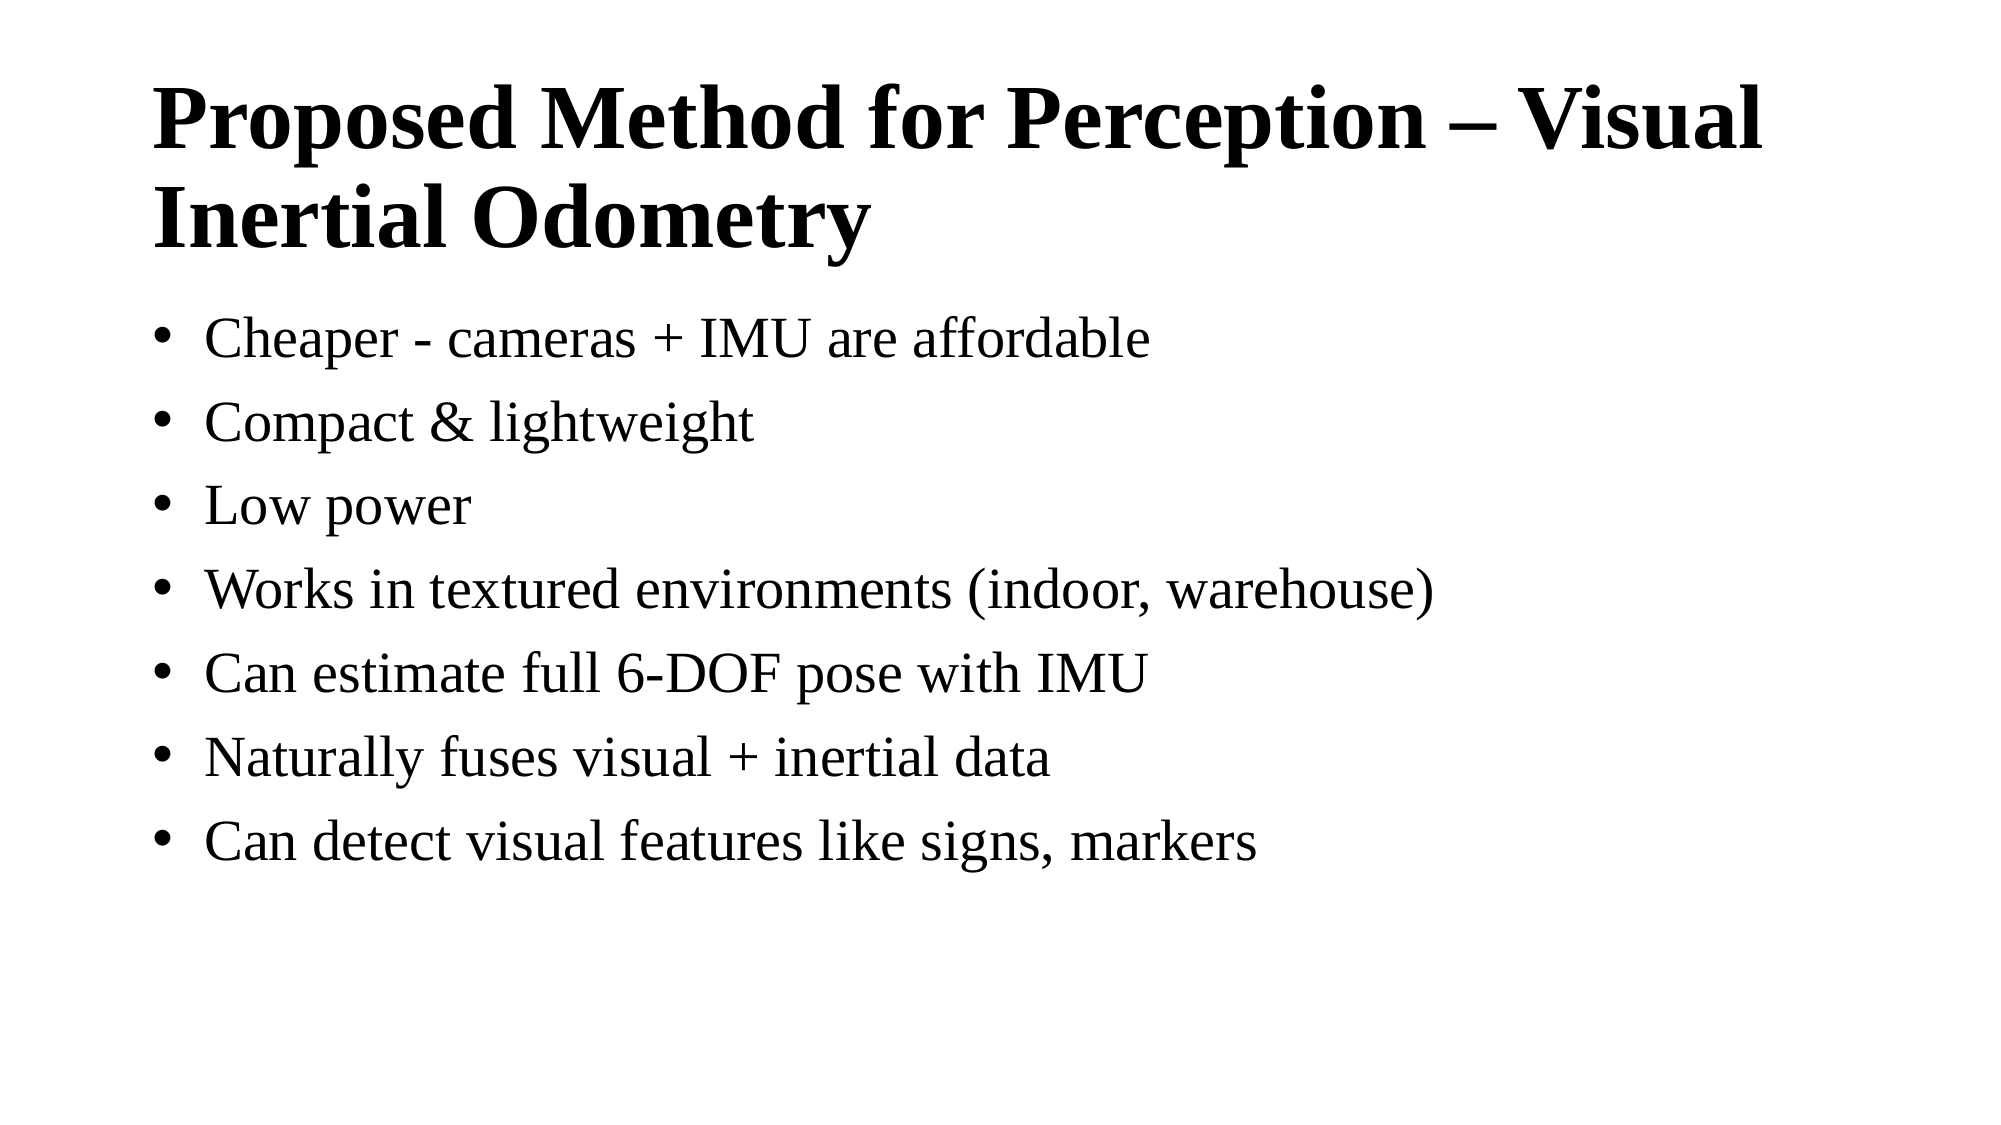

# Proposed Method for Perception – Visual Inertial Odometry
 Cheaper - cameras + IMU are affordable
 Compact & lightweight
 Low power
 Works in textured environments (indoor, warehouse)
 Can estimate full 6-DOF pose with IMU
 Naturally fuses visual + inertial data
 Can detect visual features like signs, markers